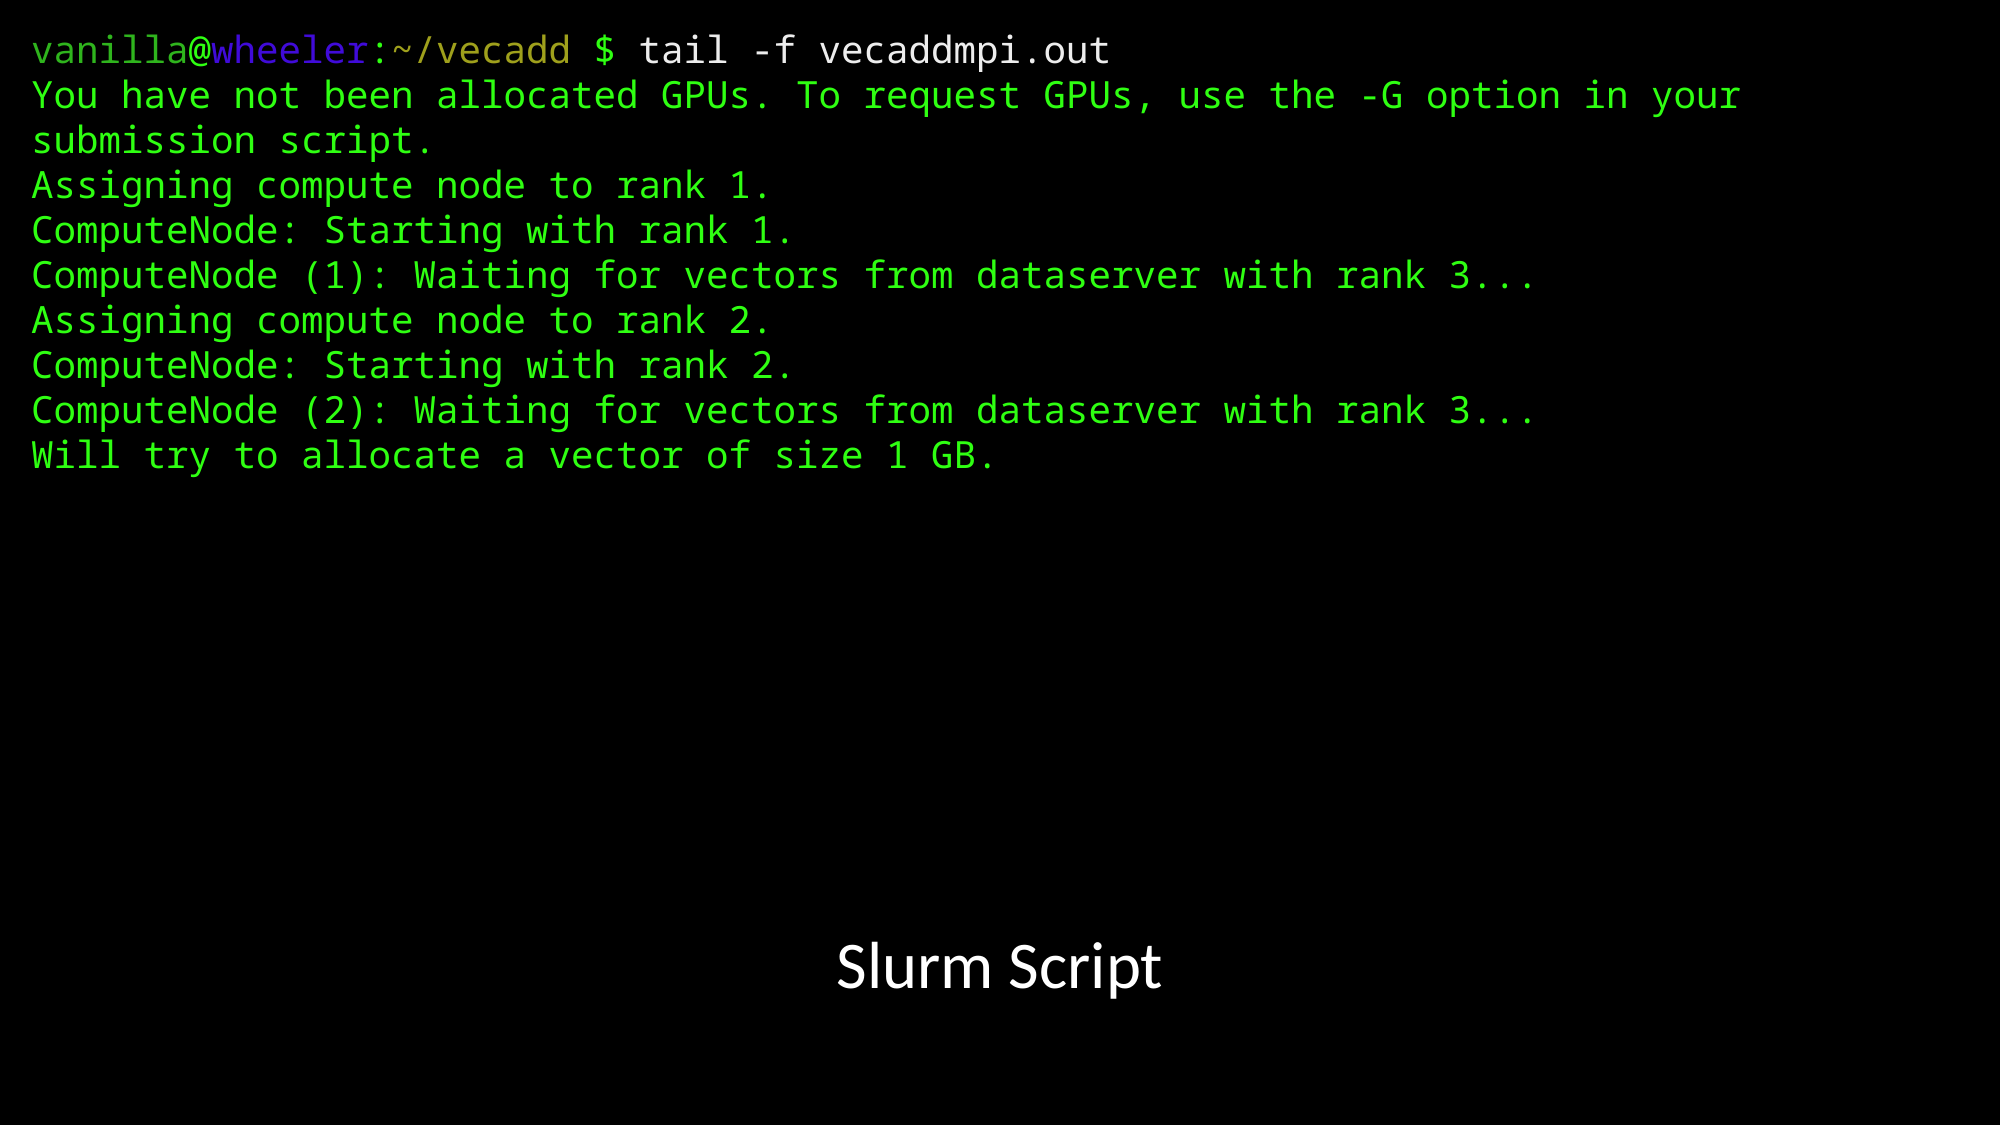

vanilla@wheeler:~/vecadd $ tail -f vecaddmpi.out
You have not been allocated GPUs. To request GPUs, use the -G option in your submission script.
Assigning compute node to rank 1.
ComputeNode: Starting with rank 1.
ComputeNode (1): Waiting for vectors from dataserver with rank 3...
Assigning compute node to rank 2.
ComputeNode: Starting with rank 2.
ComputeNode (2): Waiting for vectors from dataserver with rank 3...
Will try to allocate a vector of size 1 GB.
# Slurm Script